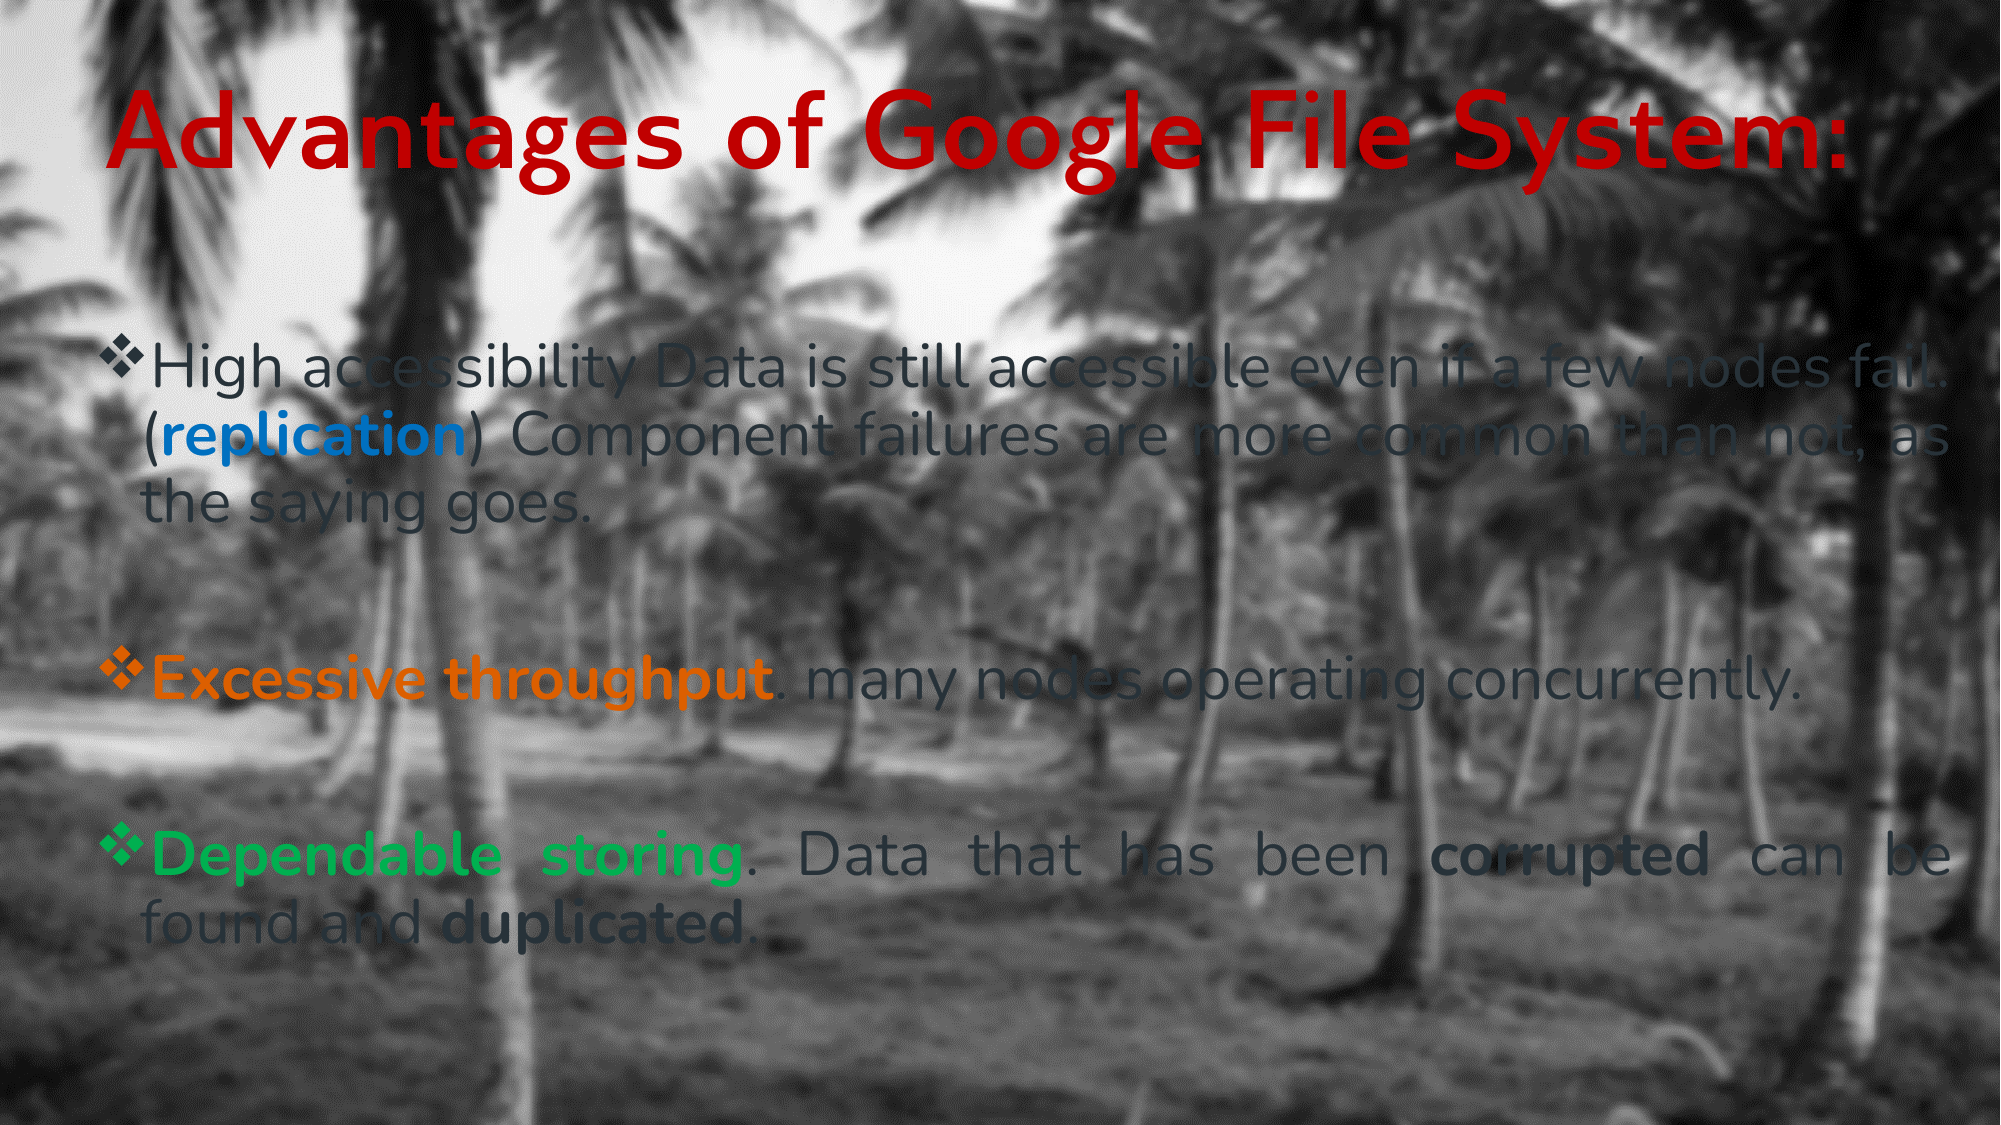

# Advantages of Google File System:
High accessibility Data is still accessible even if a few nodes fail. (replication) Component failures are more common than not, as the saying goes.

Excessive throughput. many nodes operating concurrently.

Dependable storing. Data that has been corrupted can be found and duplicated.